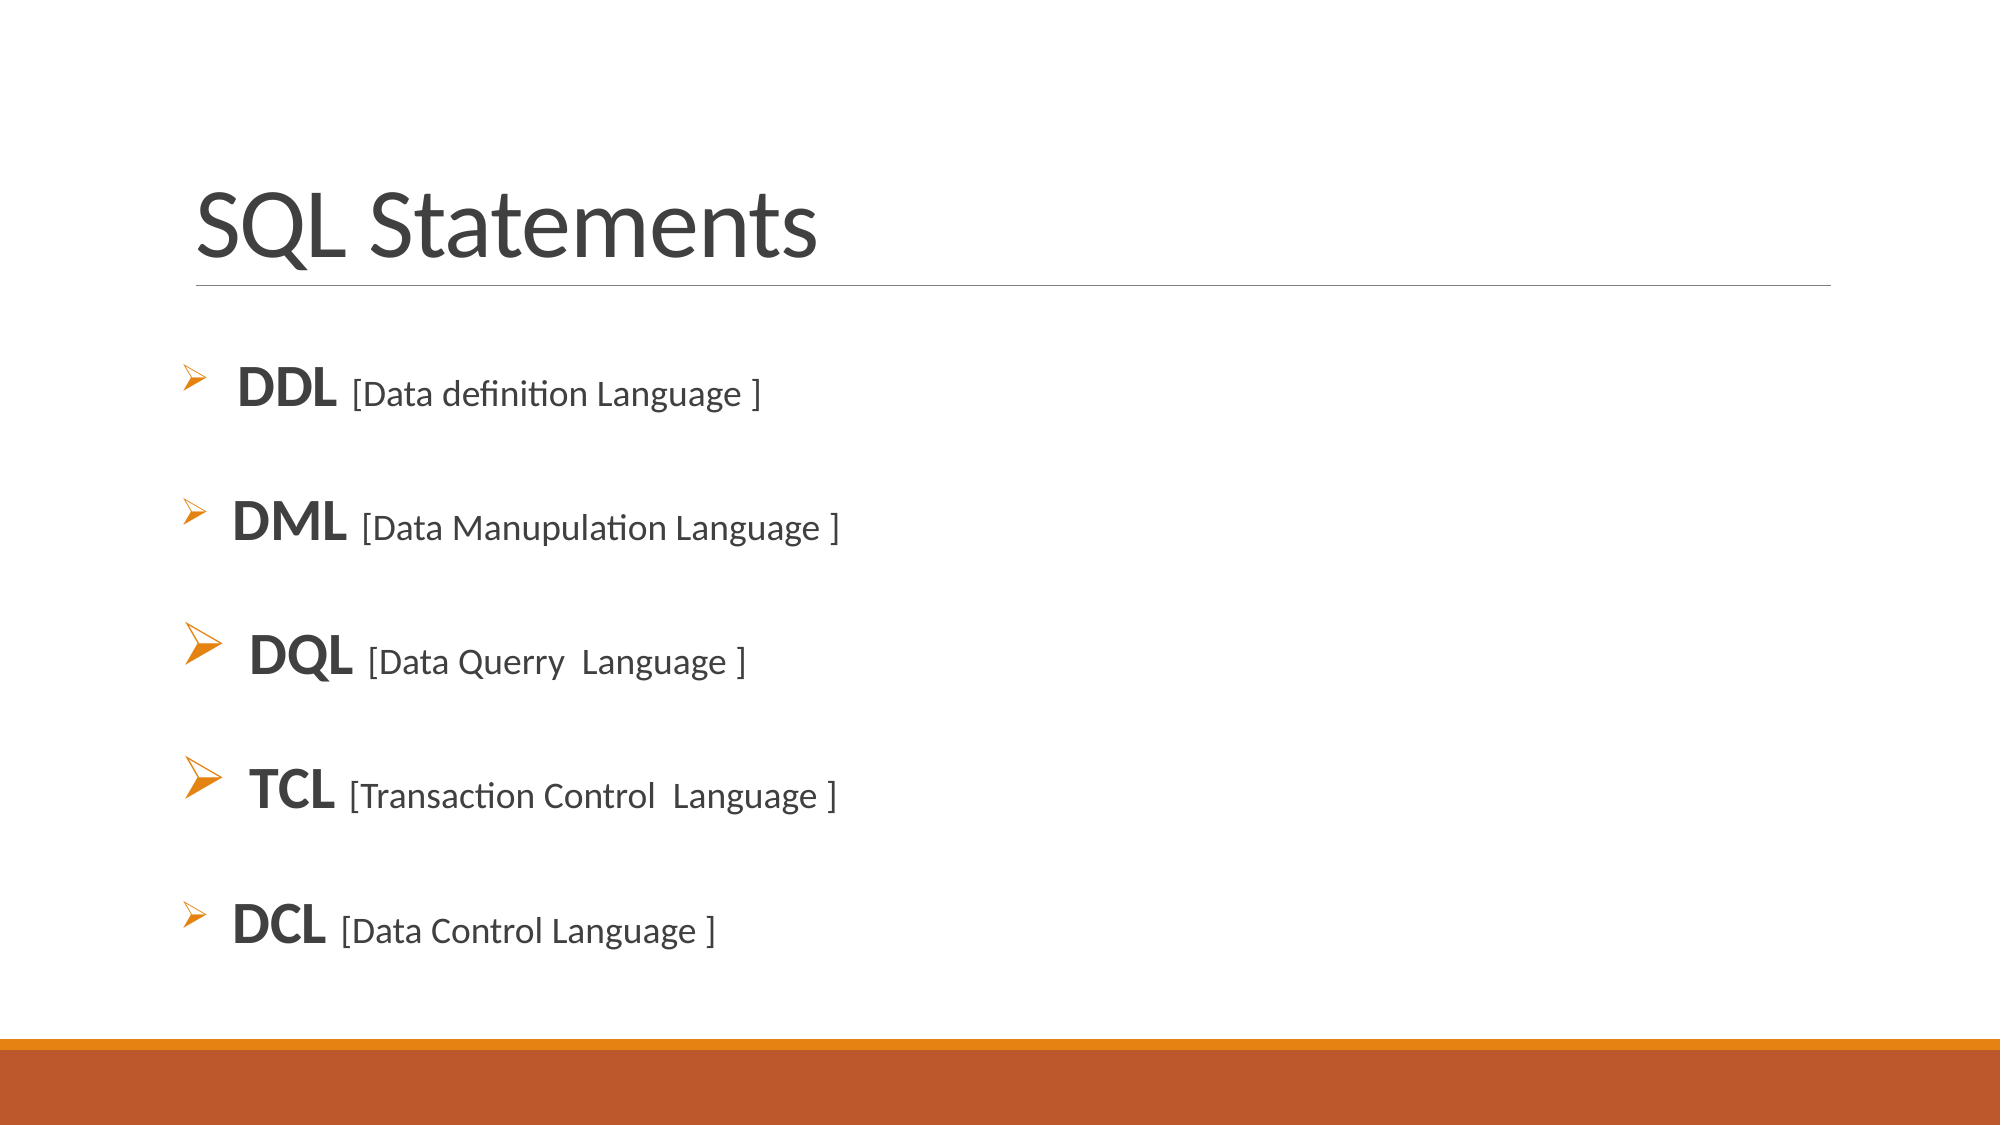

# SQL Statements
   DDL [Data definition Language ]
   DML [Data Manupulation Language ]
  DQL [Data Querry  Language ]
  TCL [Transaction Control  Language ]
   DCL [Data Control Language ]